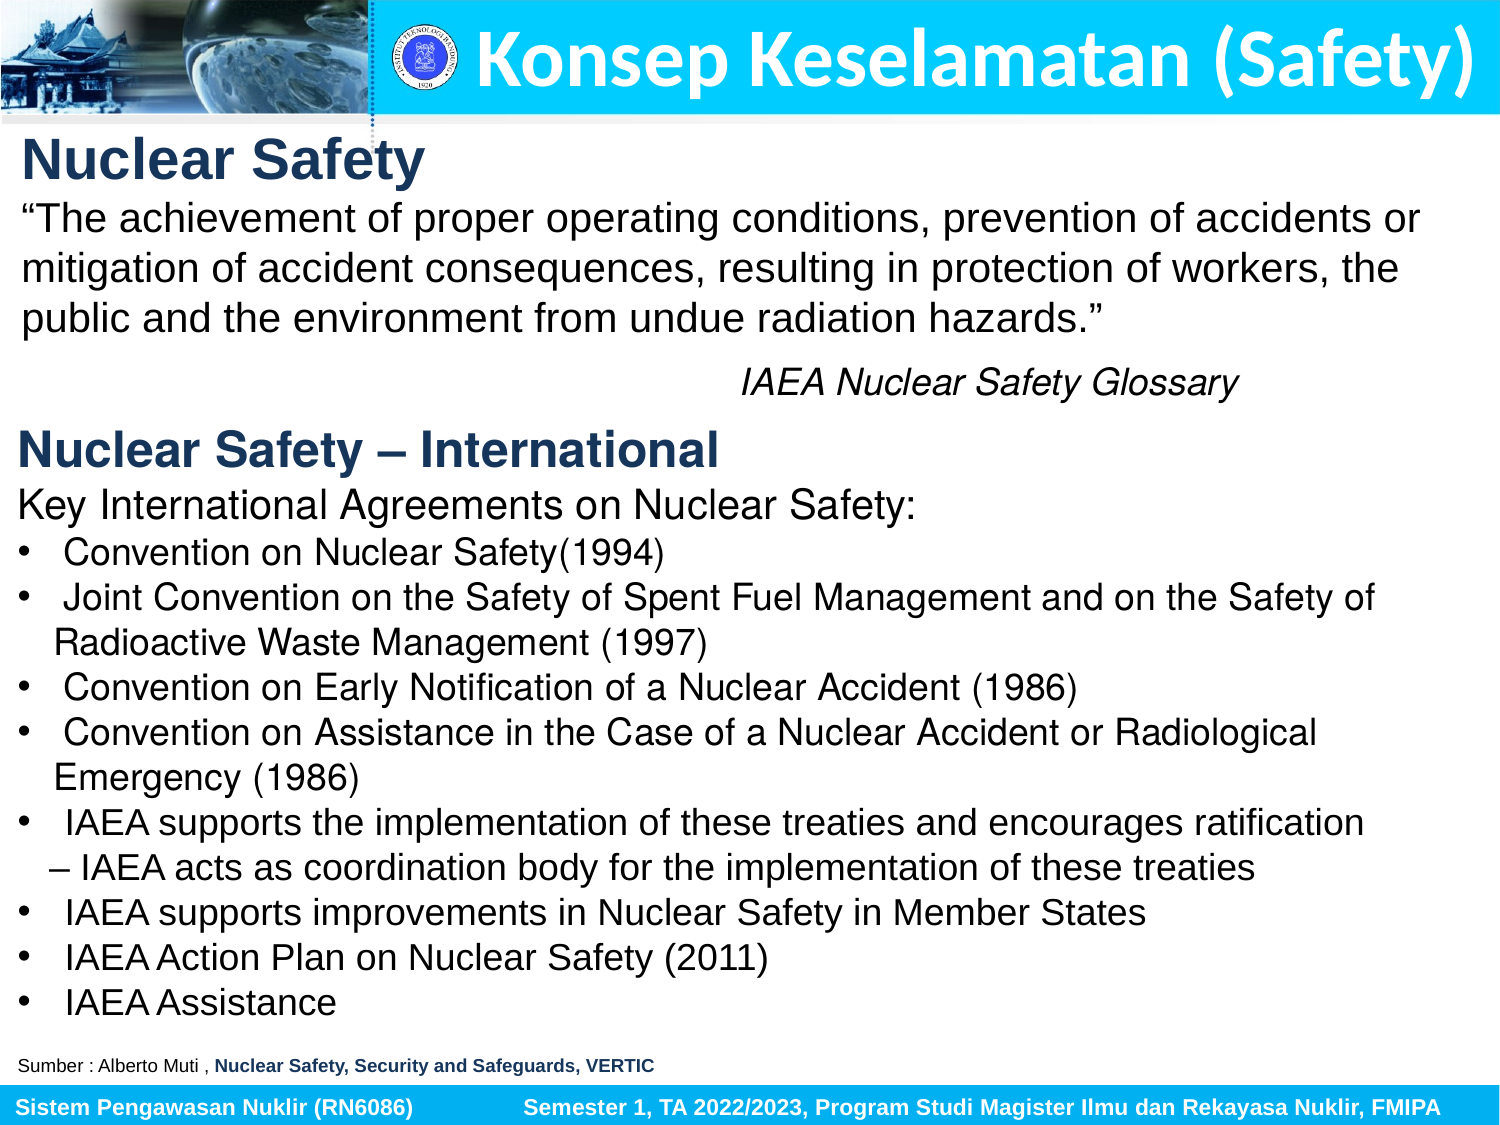

Konsep Keselamatan (Safety)
Nuclear Safety
“The achievement of proper operating conditions, prevention of accidents or mitigation of accident consequences, resulting in protection of workers, the public and the environment from undue radiation hazards.”
IAEA Nuclear Safety Glossary
Nuclear Safety – International
Key International Agreements on Nuclear Safety:
 Convention on Nuclear Safety(1994)
 Joint Convention on the Safety of Spent Fuel Management and on the Safety of Radioactive Waste Management (1997)
 Convention on Early Notification of a Nuclear Accident (1986)
 Convention on Assistance in the Case of a Nuclear Accident or Radiological Emergency (1986)
IAEA supports the implementation of these treaties and encourages ratification
   – IAEA acts as coordination body for the implementation of these treaties
IAEA supports improvements in Nuclear Safety in Member States
IAEA Action Plan on Nuclear Safety (2011)
IAEA Assistance
Sumber : Alberto Muti , Nuclear Safety, Security and Safeguards, VERTIC
Sistem Pengawasan Nuklir (RN6086)                 Semester 1, TA 2022/2023, Program Studi Magister Ilmu dan Rekayasa Nuklir, FMIPA ITB